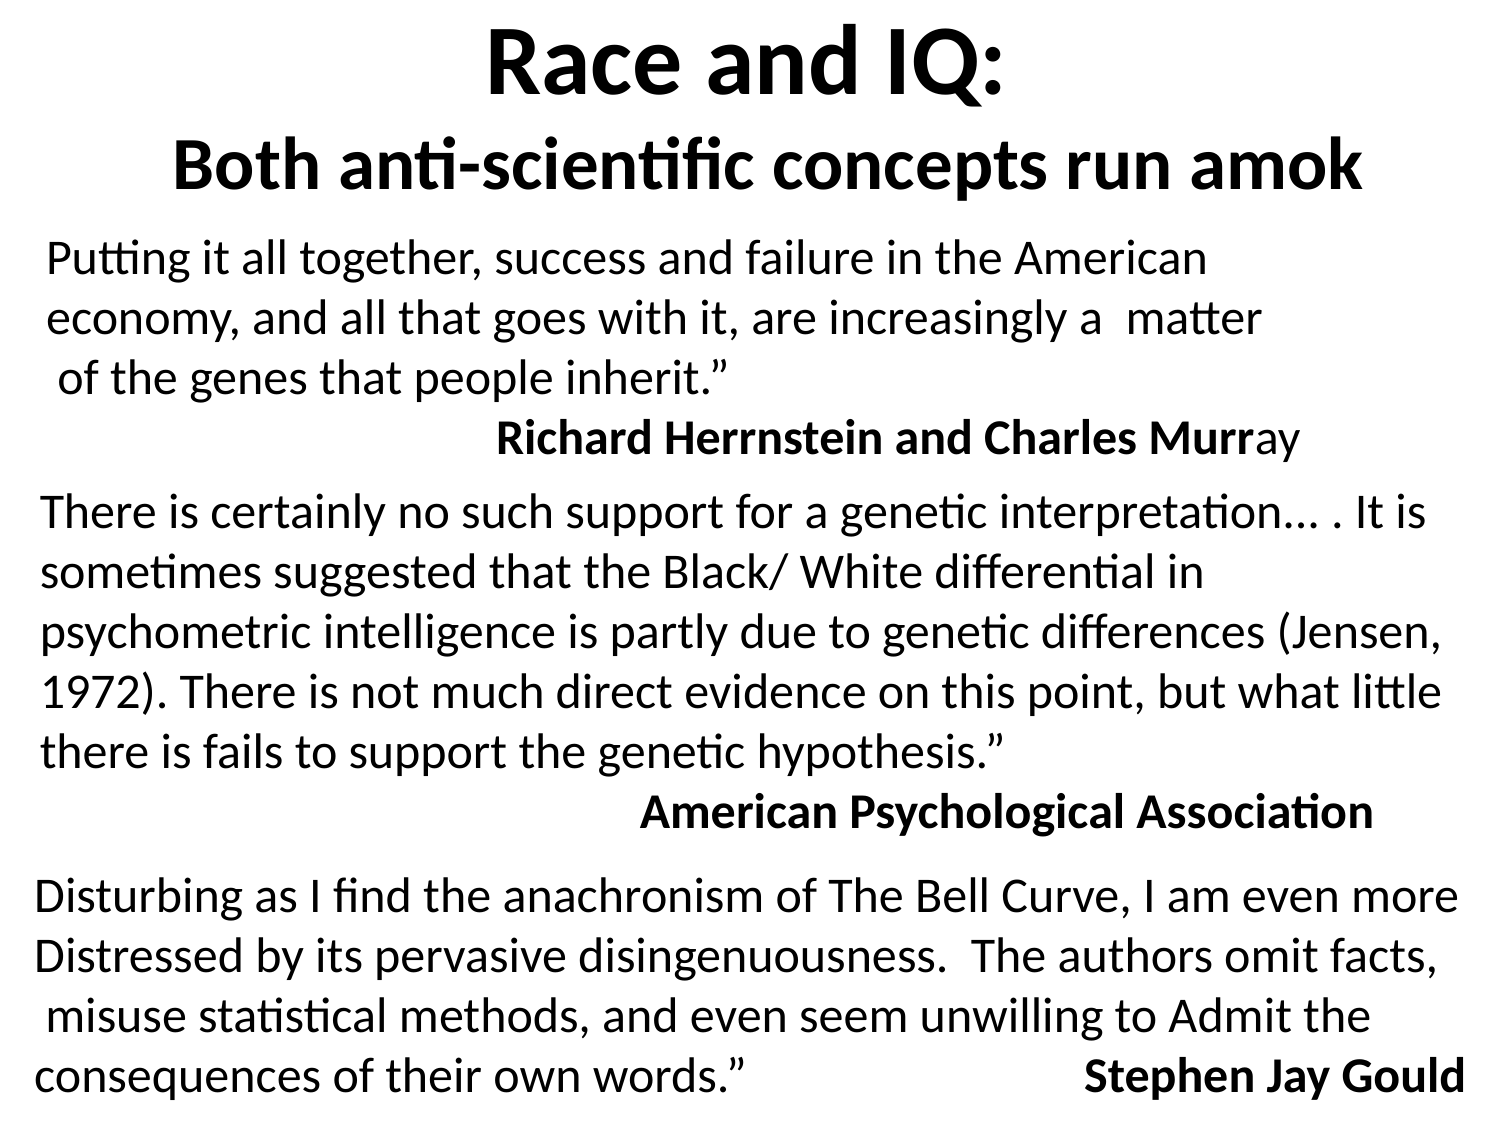

Race and IQ:
Both anti-scientific concepts run amok
Putting it all together, success and failure in the American
economy, and all that goes with it, are increasingly a  matter
 of the genes that people inherit.”
			Richard Herrnstein and Charles Murray
There is certainly no such support for a genetic interpretation... . It is sometimes suggested that the Black/ White differential in psychometric intelligence is partly due to genetic differences (Jensen, 1972). There is not much direct evidence on this point, but what little there is fails to support the genetic hypothesis.”
				American Psychological Association
Disturbing as I find the anachronism of The Bell Curve, I am even more
Distressed by its pervasive disingenuousness.  The authors omit facts,
 misuse statistical methods, and even seem unwilling to Admit the
consequences of their own words.”  			Stephen Jay Gould